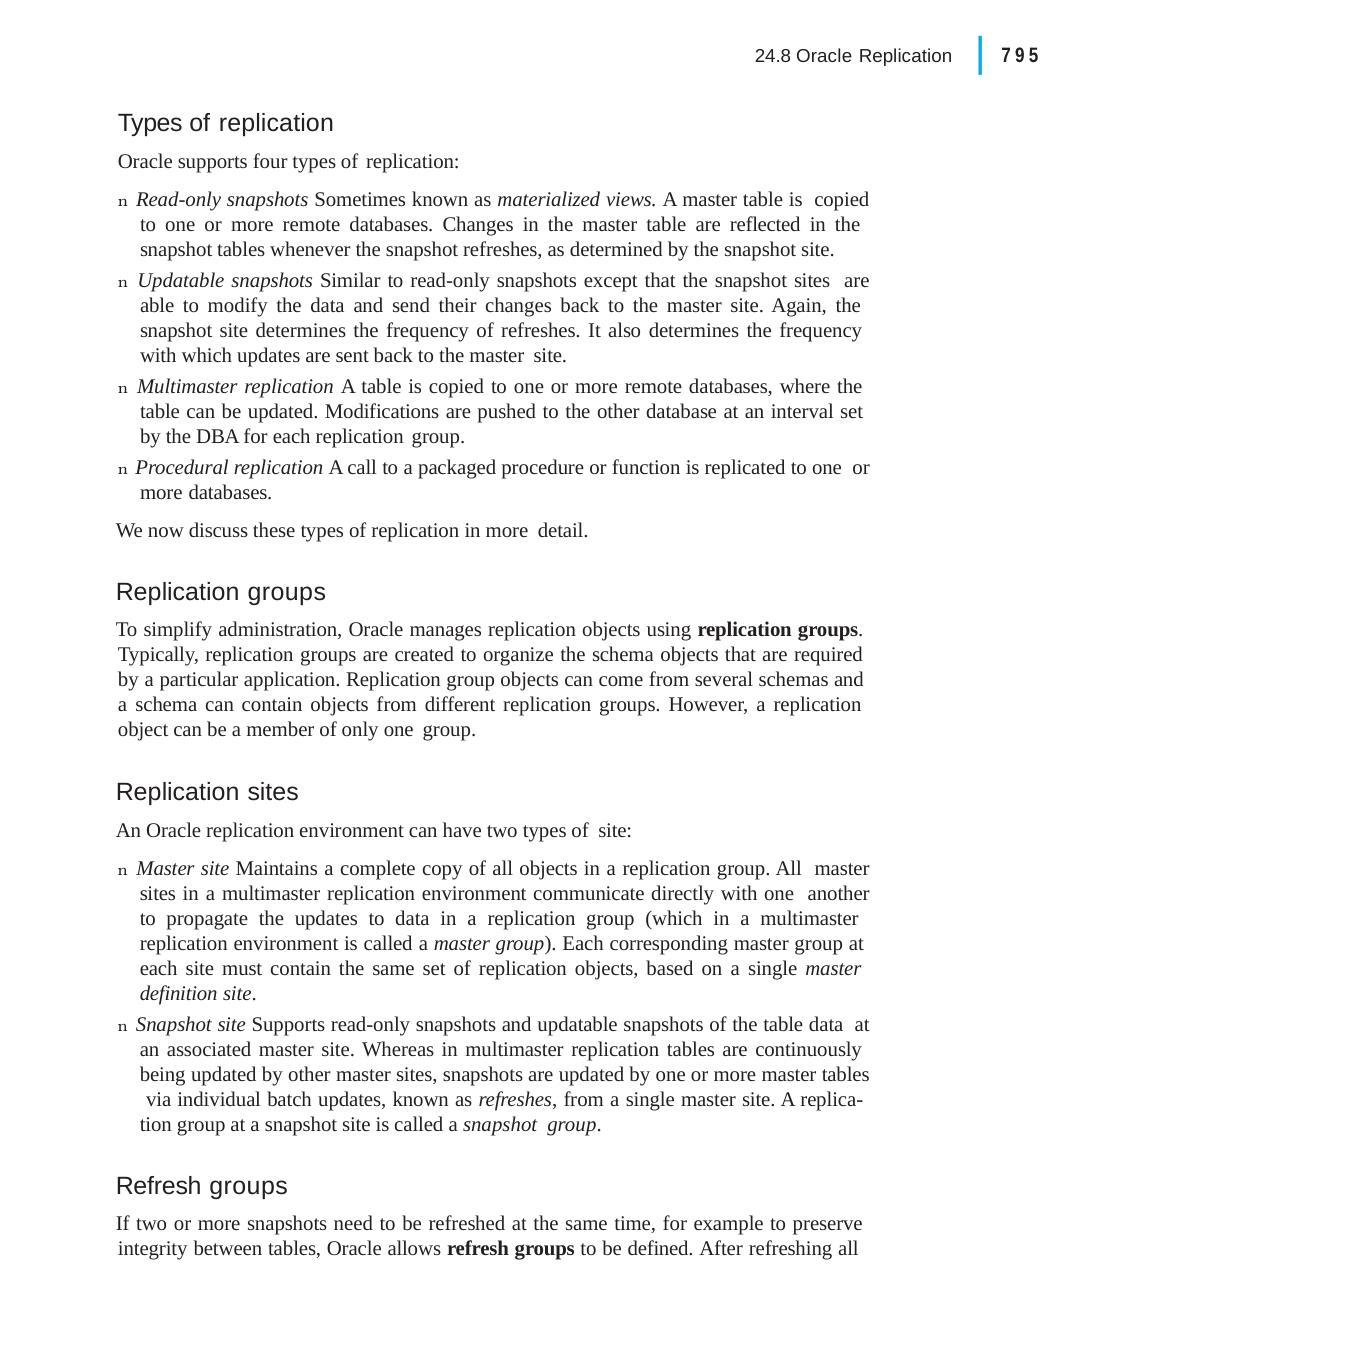

|
795
24.8 Oracle Replication
Types of replication
Oracle supports four types of replication:
n Read-only snapshots Sometimes known as materialized views. A master table is  copied to one or more remote databases. Changes in the master table are reflected in the  snapshot tables whenever the snapshot refreshes, as determined by the snapshot site.
n Updatable snapshots Similar to read-only snapshots except that the snapshot sites  are able to modify the data and send their changes back to the master site. Again, the  snapshot site determines the frequency of refreshes. It also determines the frequency  with which updates are sent back to the master site.
n Multimaster replication A table is copied to one or more remote databases, where the  table can be updated. Modifications are pushed to the other database at an interval set  by the DBA for each replication group.
n Procedural replication A call to a packaged procedure or function is replicated to one  or more databases.
We now discuss these types of replication in more detail.

Replication groups
To simplify administration, Oracle manages replication objects using replication groups.  Typically, replication groups are created to organize the schema objects that are required  by a particular application. Replication group objects can come from several schemas and  a schema can contain objects from different replication groups. However, a replication  object can be a member of only one group.

Replication sites
An Oracle replication environment can have two types of site:
n Master site Maintains a complete copy of all objects in a replication group. All  master sites in a multimaster replication environment communicate directly with one  another to propagate the updates to data in a replication group (which in a multimaster  replication environment is called a master group). Each corresponding master group at  each site must contain the same set of replication objects, based on a single master  definition site.
n Snapshot site Supports read-only snapshots and updatable snapshots of the table data  at an associated master site. Whereas in multimaster replication tables are continuously  being updated by other master sites, snapshots are updated by one or more master tables  via individual batch updates, known as refreshes, from a single master site. A replica-  tion group at a snapshot site is called a snapshot group.

Refresh groups
If two or more snapshots need to be refreshed at the same time, for example to preserve  integrity between tables, Oracle allows refresh groups to be defined. After refreshing all